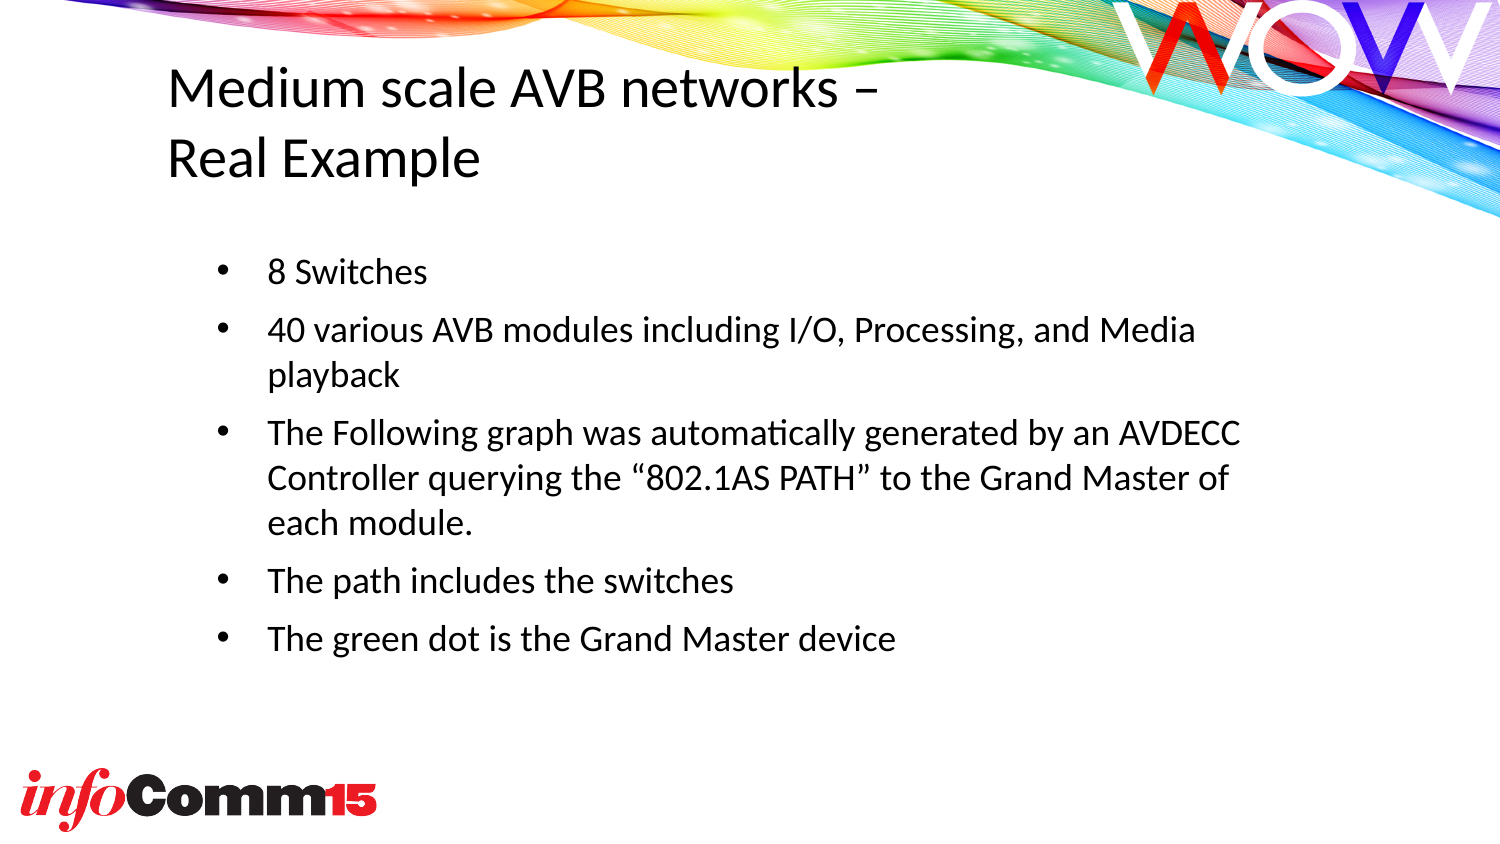

Medium scale AVB networks –
Real Example

8 Switches
40 various AVB modules including I/O, Processing, and Media playback
The Following graph was automatically generated by an AVDECC Controller querying the “802.1AS PATH” to the Grand Master of each module.
The path includes the switches
The green dot is the Grand Master device